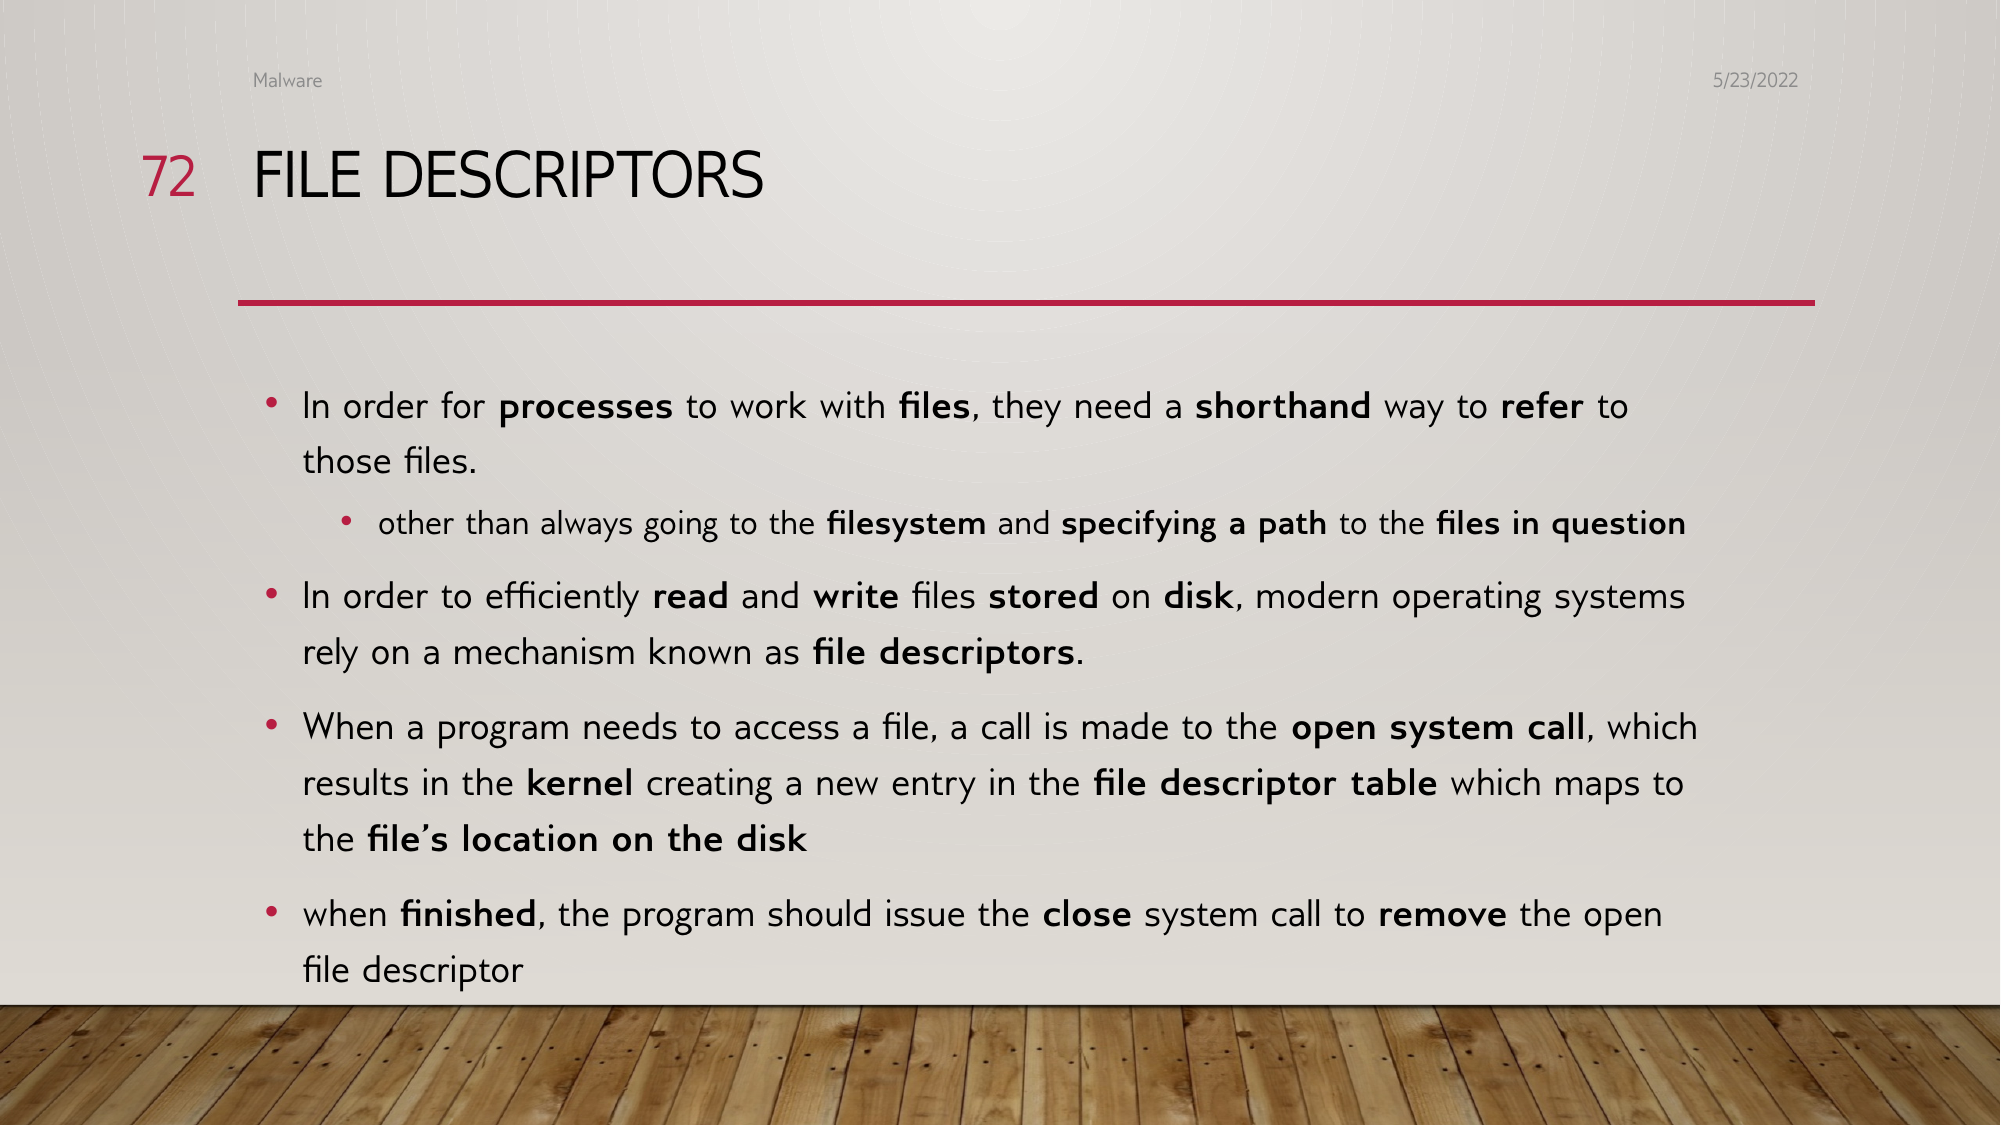

Malware
5/23/2022
72
# File Descriptors
In order for processes to work with files, they need a shorthand way to refer to those files.
other than always going to the filesystem and specifying a path to the files in question
In order to efficiently read and write files stored on disk, modern operating systems rely on a mechanism known as file descriptors.
When a program needs to access a file, a call is made to the open system call, which results in the kernel creating a new entry in the file descriptor table which maps to the file’s location on the disk
when finished, the program should issue the close system call to remove the open file descriptor